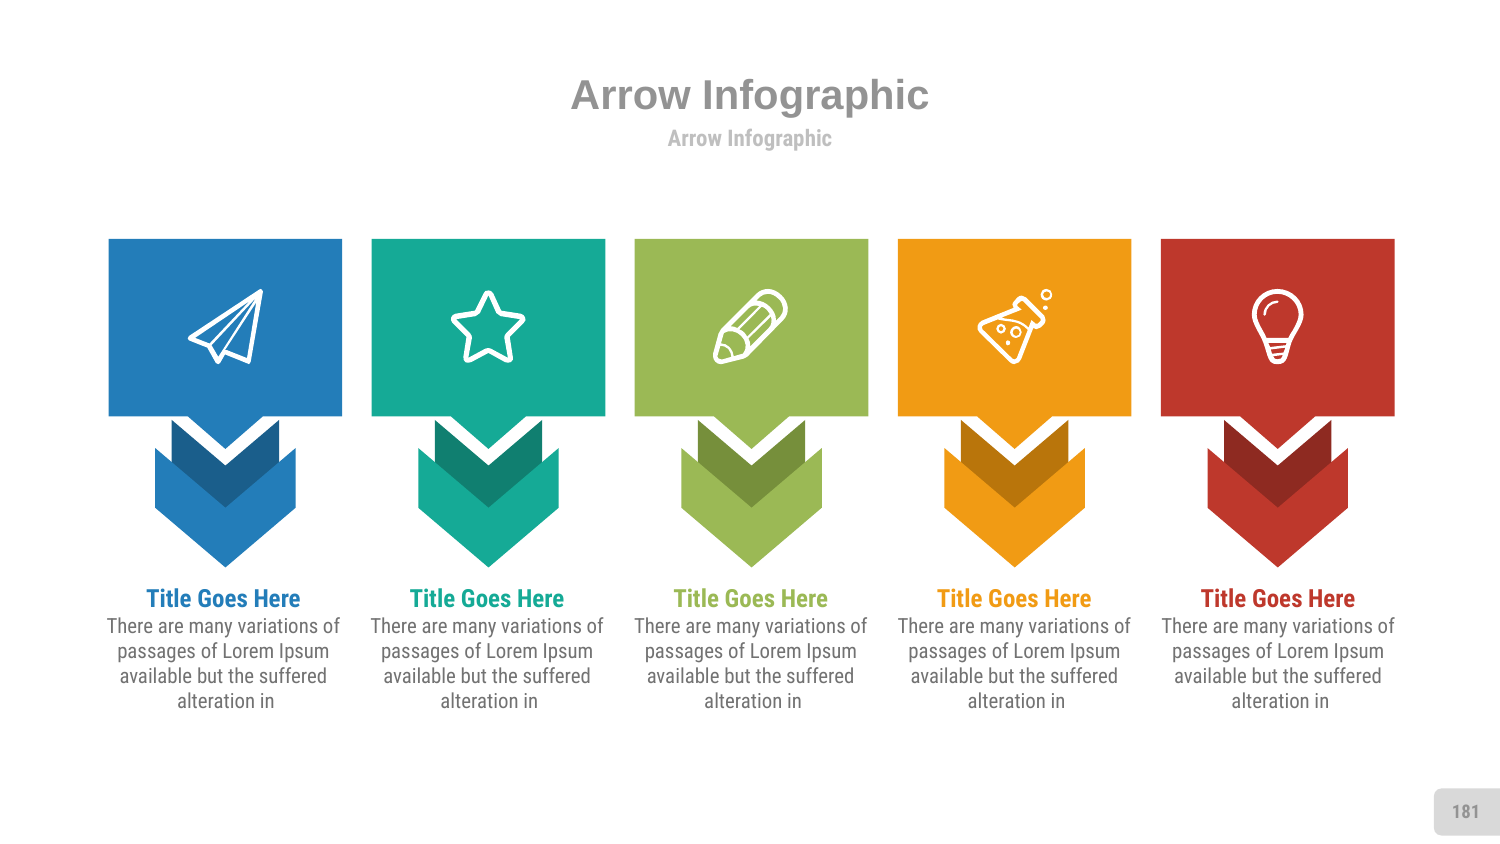

# Arrow Infographic
Arrow Infographic

Title Goes Here
There are many variations of passages of Lorem Ipsum available but the suffered
 alteration in
Title Goes Here
There are many variations of passages of Lorem Ipsum available but the suffered
 alteration in
Title Goes Here
There are many variations of passages of Lorem Ipsum available but the suffered
 alteration in
Title Goes Here
There are many variations of passages of Lorem Ipsum available but the suffered
 alteration in
Title Goes Here
There are many variations of passages of Lorem Ipsum available but the suffered
 alteration in
181